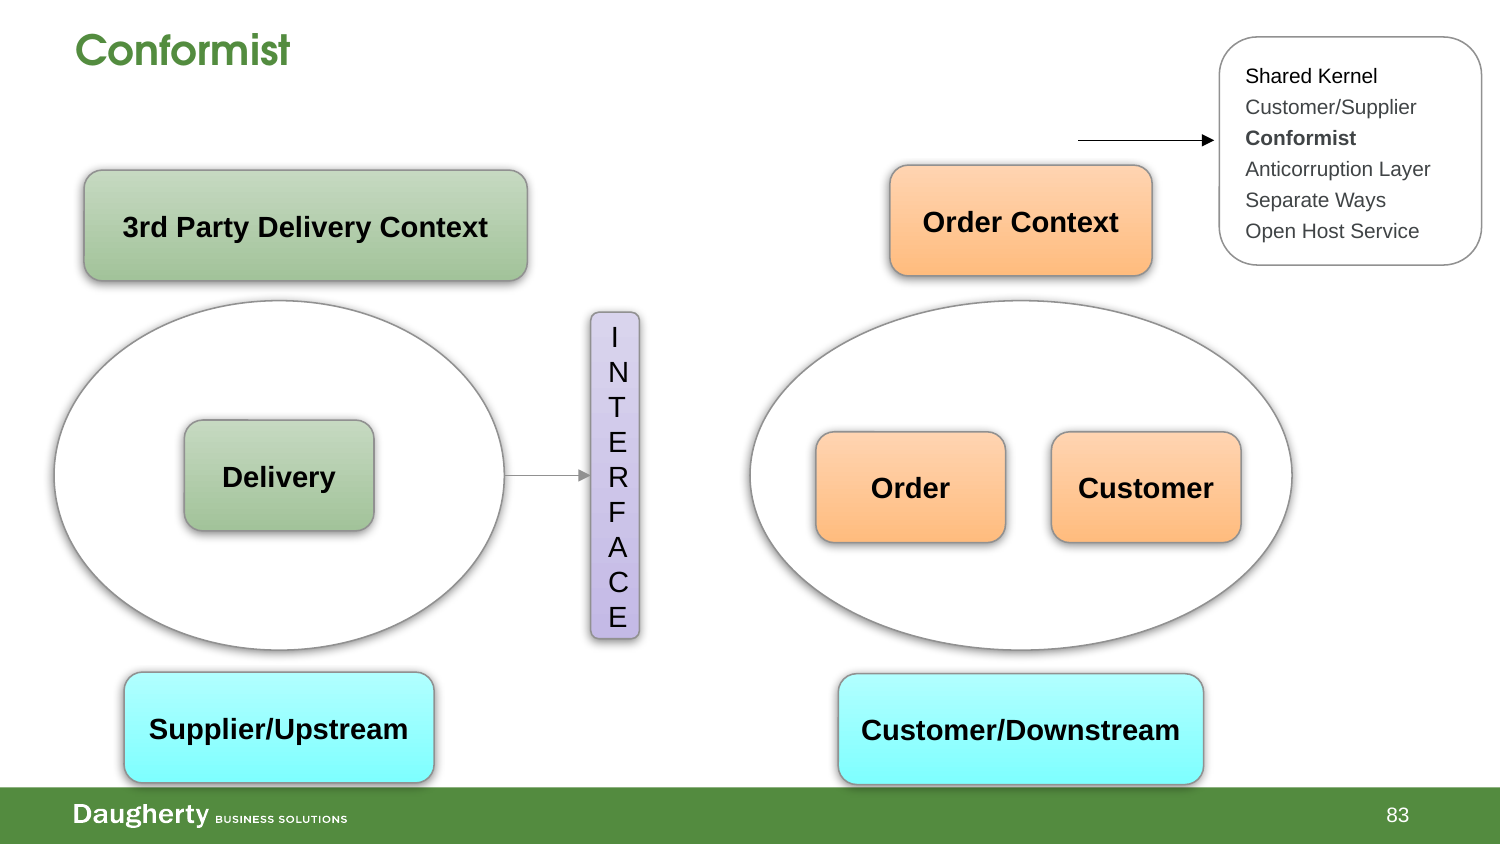

# Conformist
Shared Kernel
Customer/Supplier
Conformist
Anticorruption Layer
Separate Ways
Open Host Service

Order Context
3rd Party Delivery Context

INTERFACE
Delivery
Customer
Order
Supplier/Upstream
Customer/Downstream
83